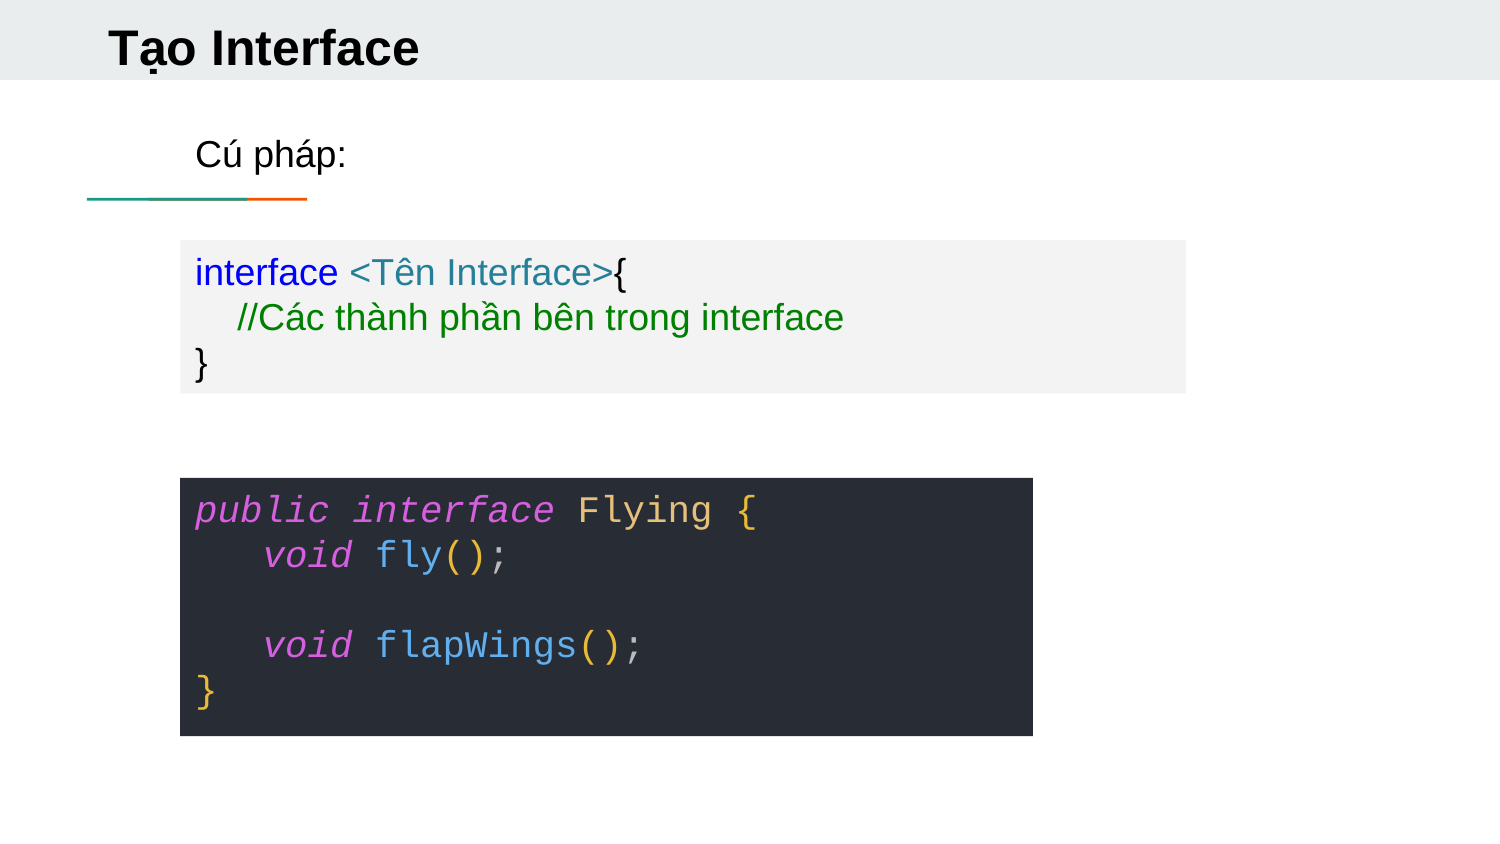

Tạo Interface
Cú pháp:
interface <Tên Interface>{
    //Các thành phần bên trong interface
}
public interface Flying {
   void fly();

   void flapWings();
}